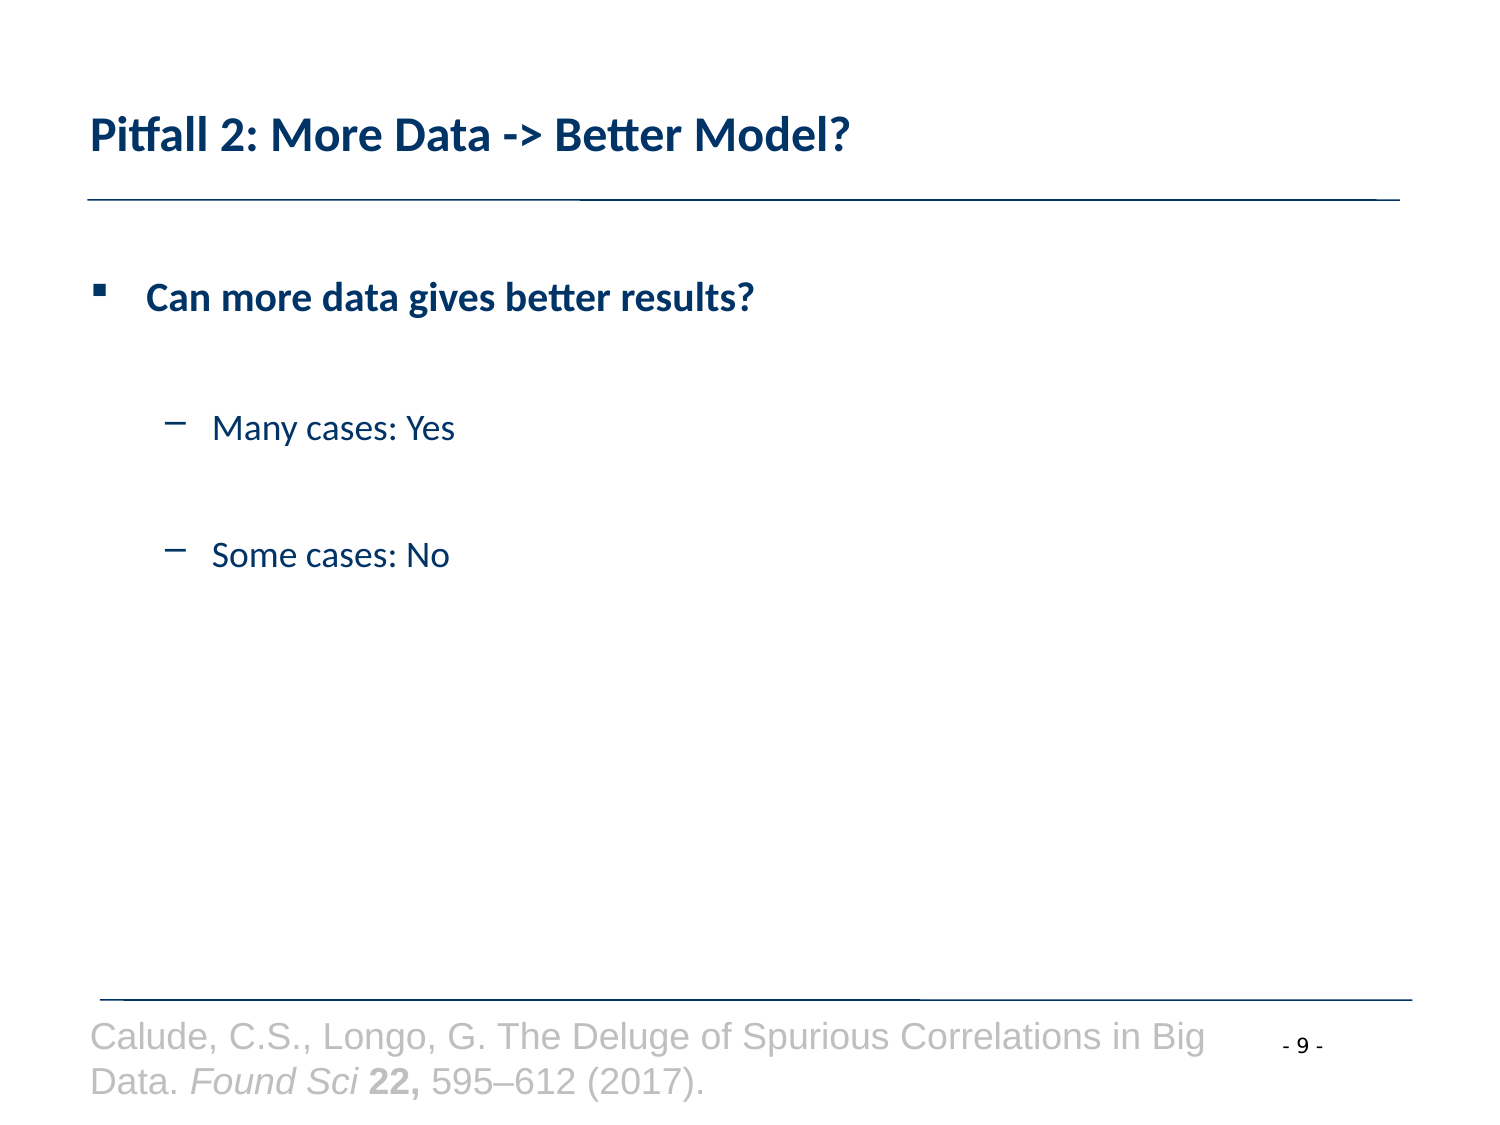

# Pitfall 2: More Data -> Better Model?
Can more data gives better results?

Many cases: Yes

Some cases: No

Calude, C.S., Longo, G. The Deluge of Spurious Correlations in Big Data. Found Sci 22, 595–612 (2017).